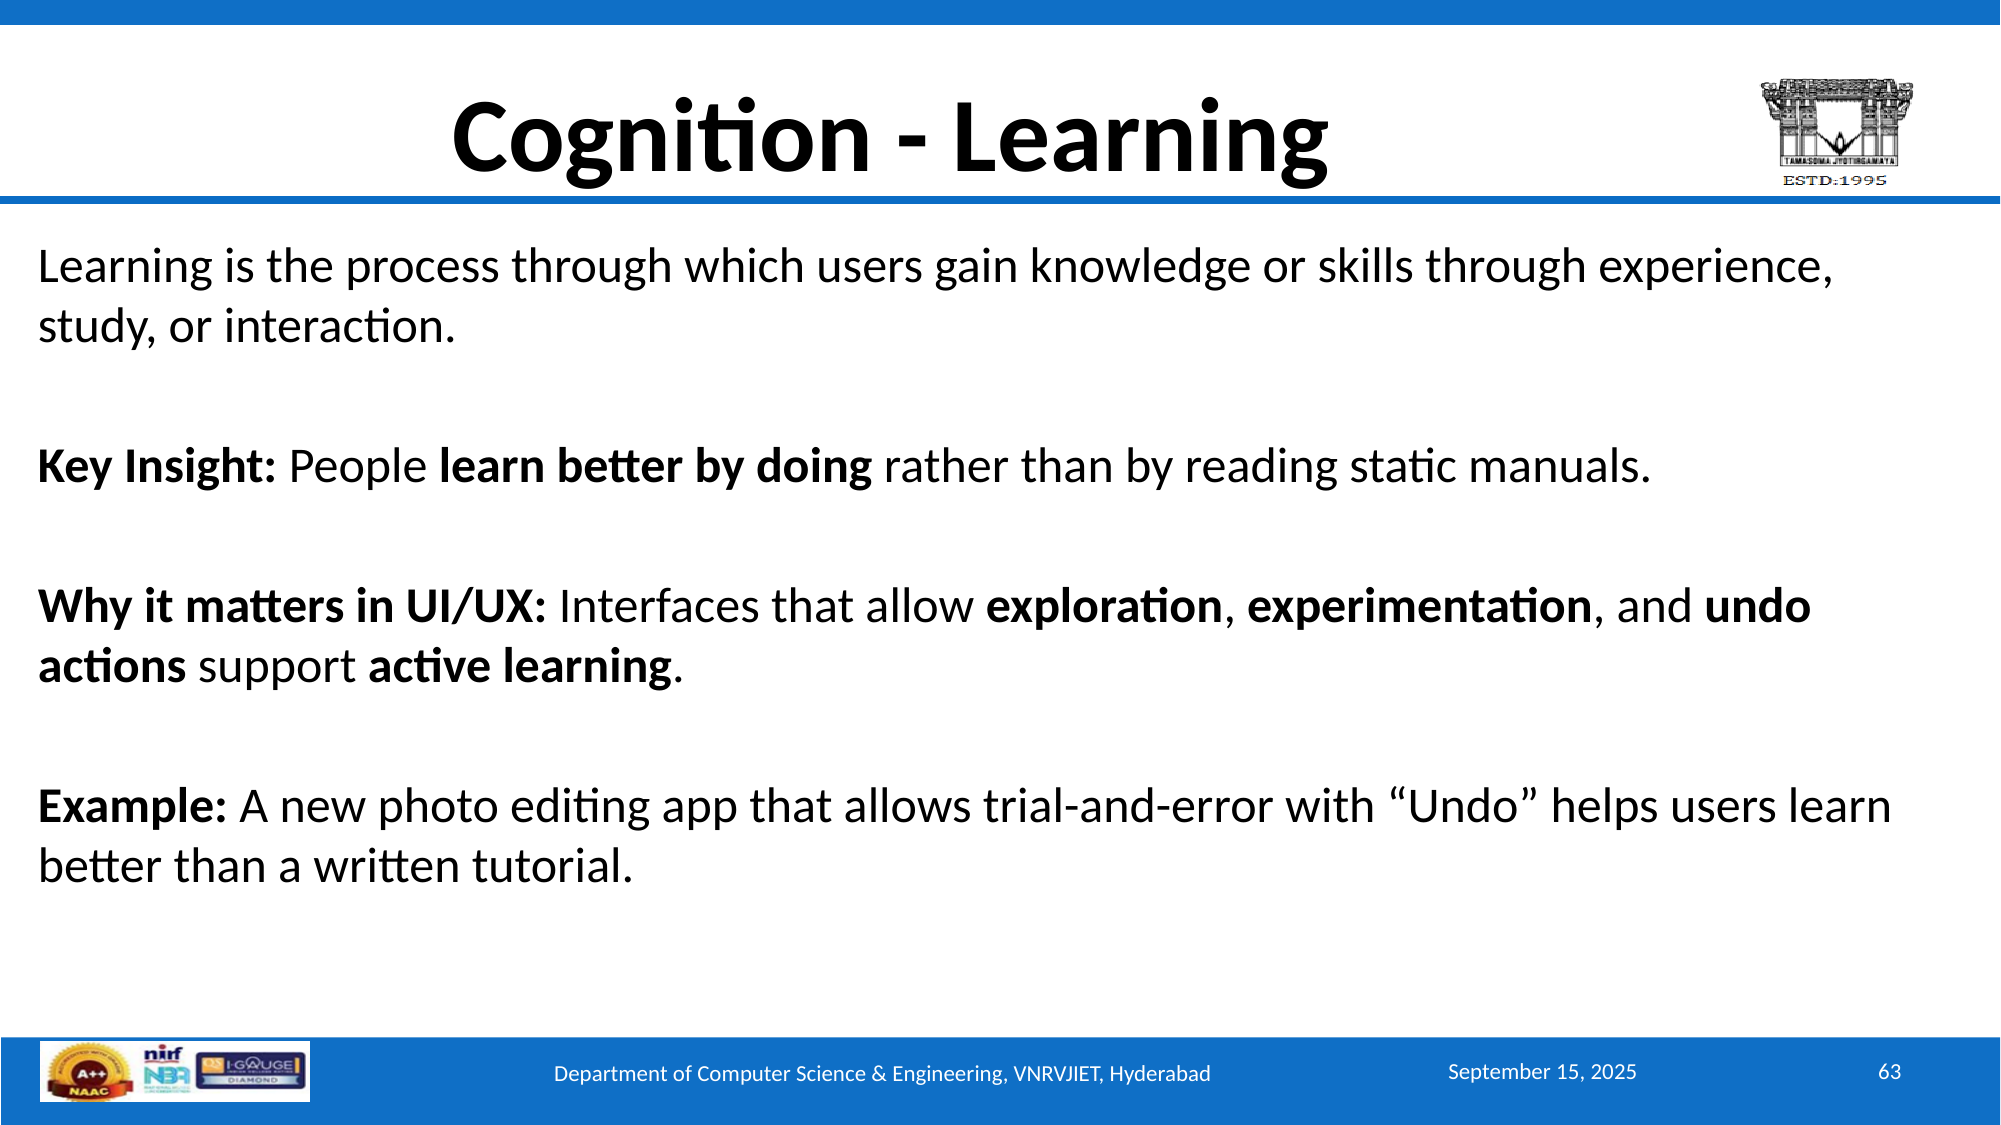

# Cognition - Learning
Learning is the process through which users gain knowledge or skills through experience, study, or interaction.

Key Insight: People learn better by doing rather than by reading static manuals.

Why it matters in UI/UX: Interfaces that allow exploration, experimentation, and undo actions support active learning.

Example: A new photo editing app that allows trial-and-error with “Undo” helps users learn better than a written tutorial.

September 15, 2025
63
Department of Computer Science & Engineering, VNRVJIET, Hyderabad